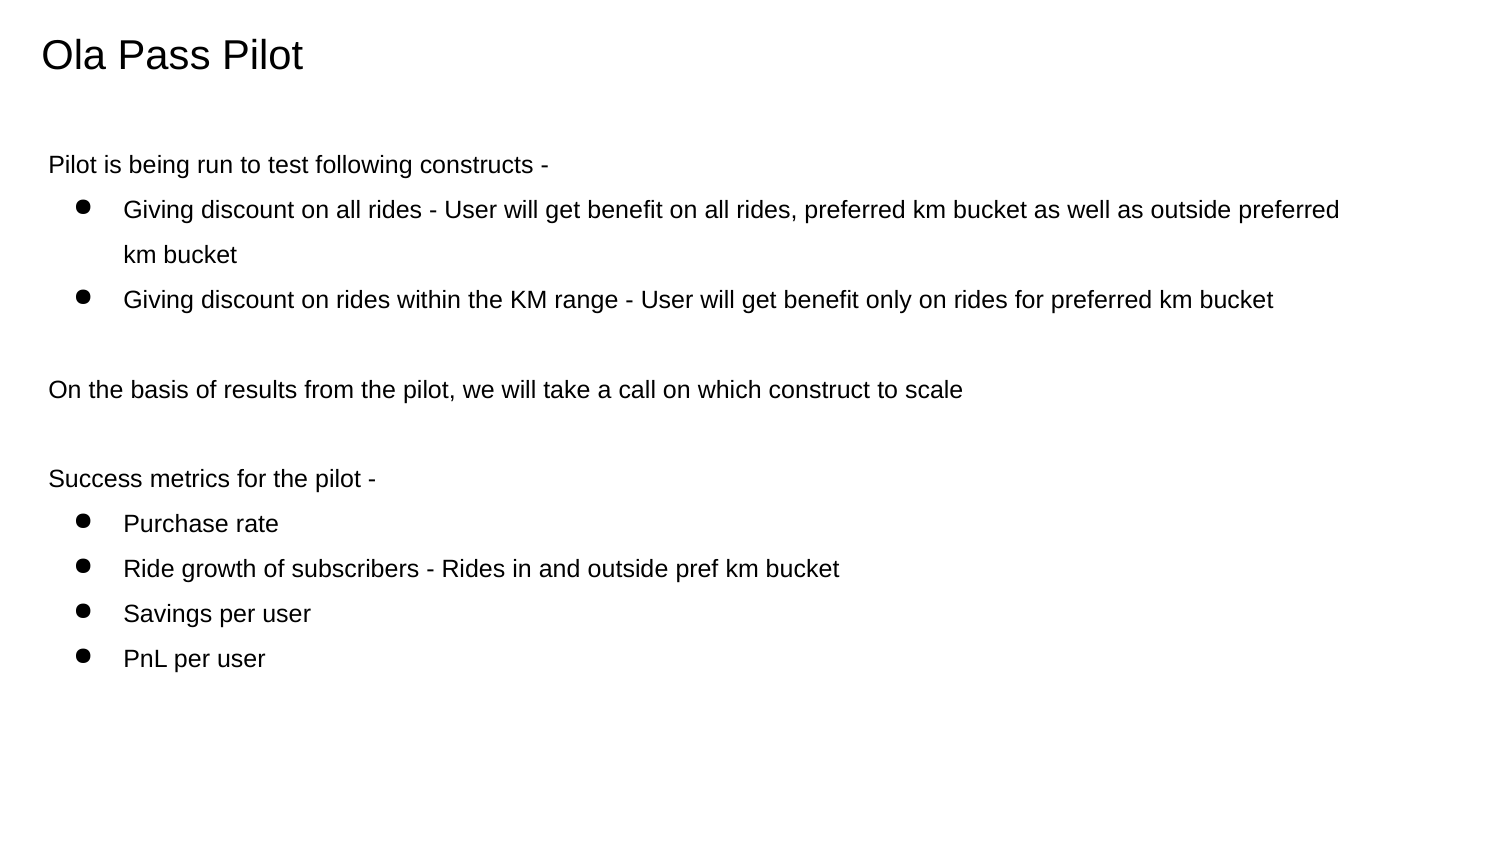

# Ola Pass Pilot
Pilot is being run to test following constructs -
Giving discount on all rides - User will get benefit on all rides, preferred km bucket as well as outside preferred km bucket
Giving discount on rides within the KM range - User will get benefit only on rides for preferred km bucket

On the basis of results from the pilot, we will take a call on which construct to scale

Success metrics for the pilot -
Purchase rate
Ride growth of subscribers - Rides in and outside pref km bucket
Savings per user
PnL per user